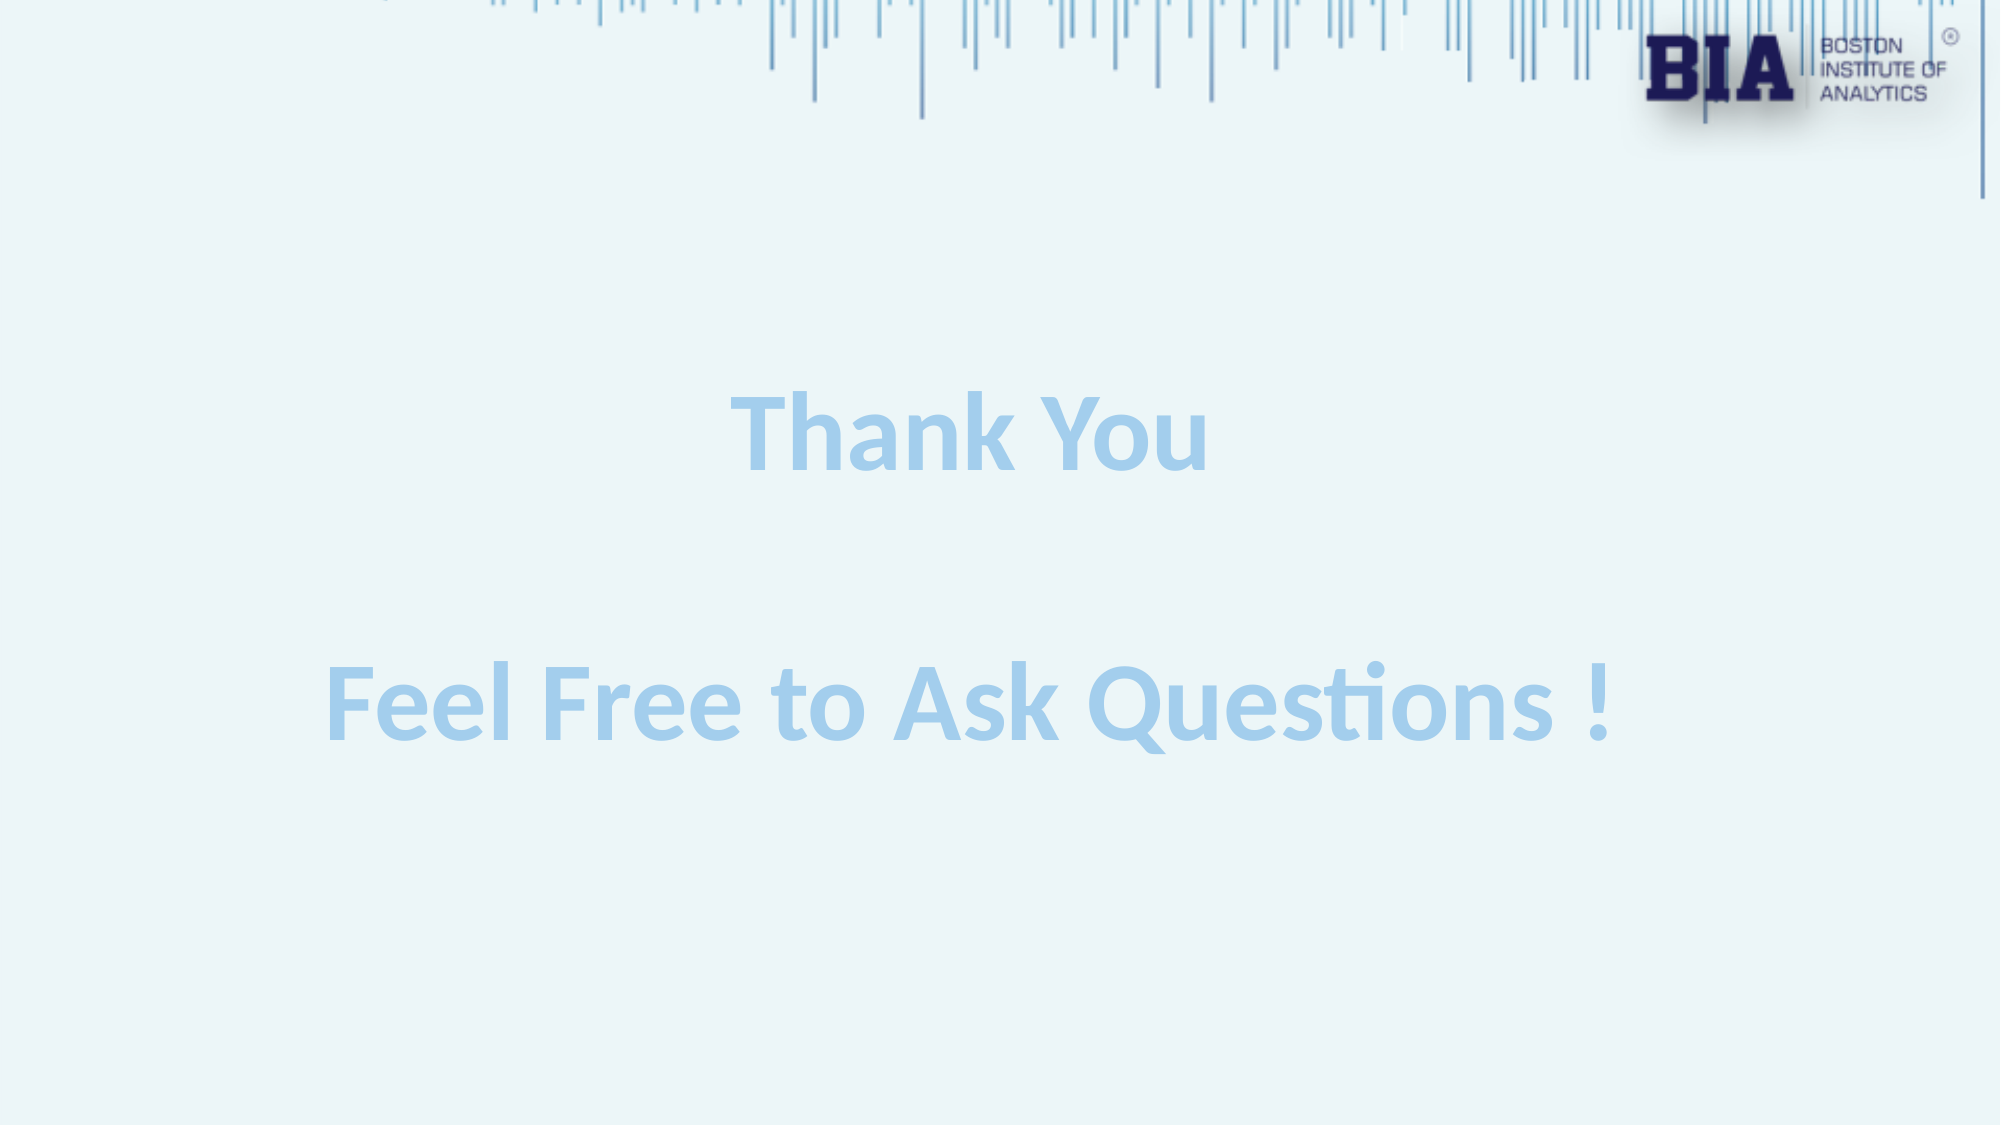

Thank You
Feel Free to Ask Questions !